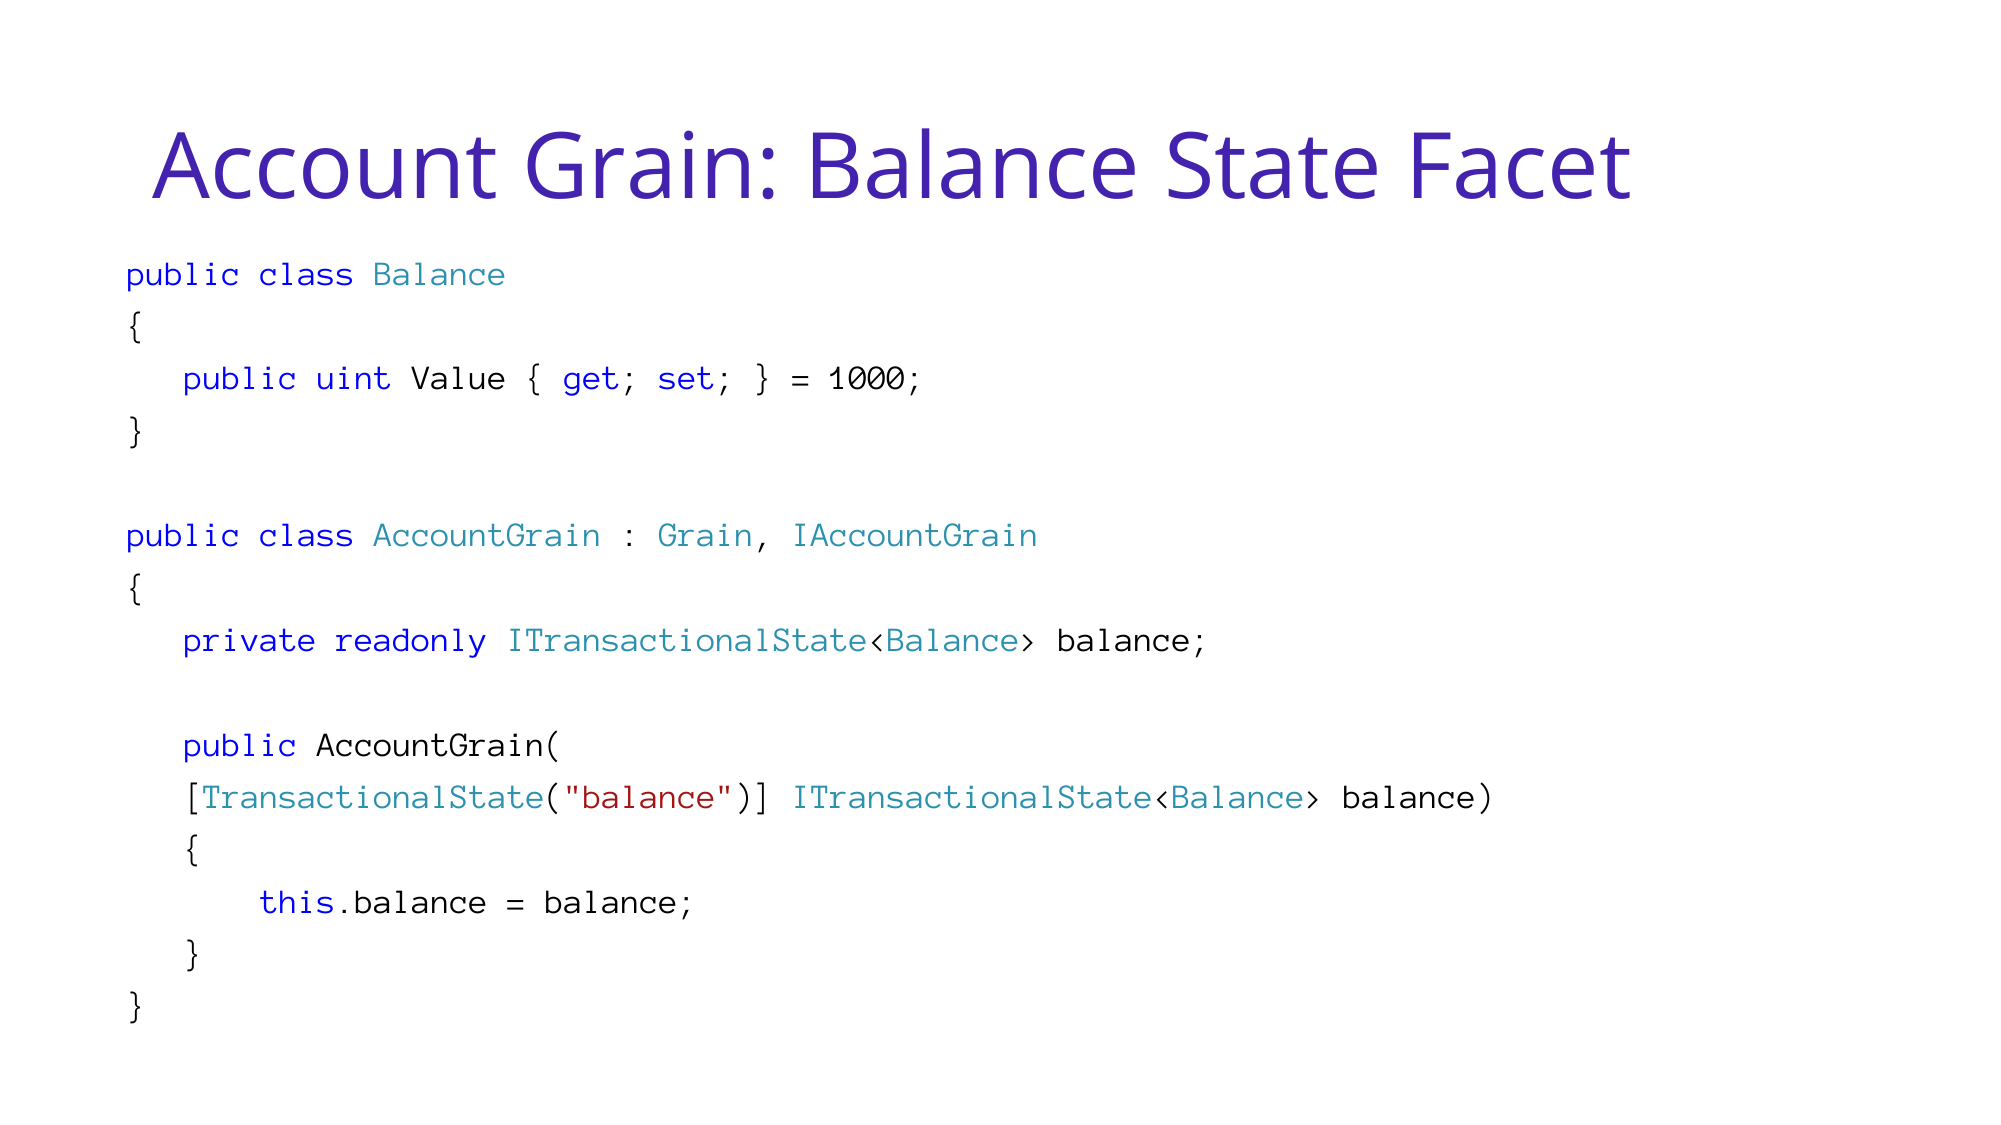

# Account Grain: Balance State Facet
public class Balance
{
   public uint Value { get; set; } = 1000;
}

public class AccountGrain : Grain, IAccountGrain
{
   private readonly ITransactionalState<Balance> balance;

   public AccountGrain(
   [TransactionalState("balance")] ITransactionalState<Balance> balance)
   {
       this.balance = balance;
   }
}